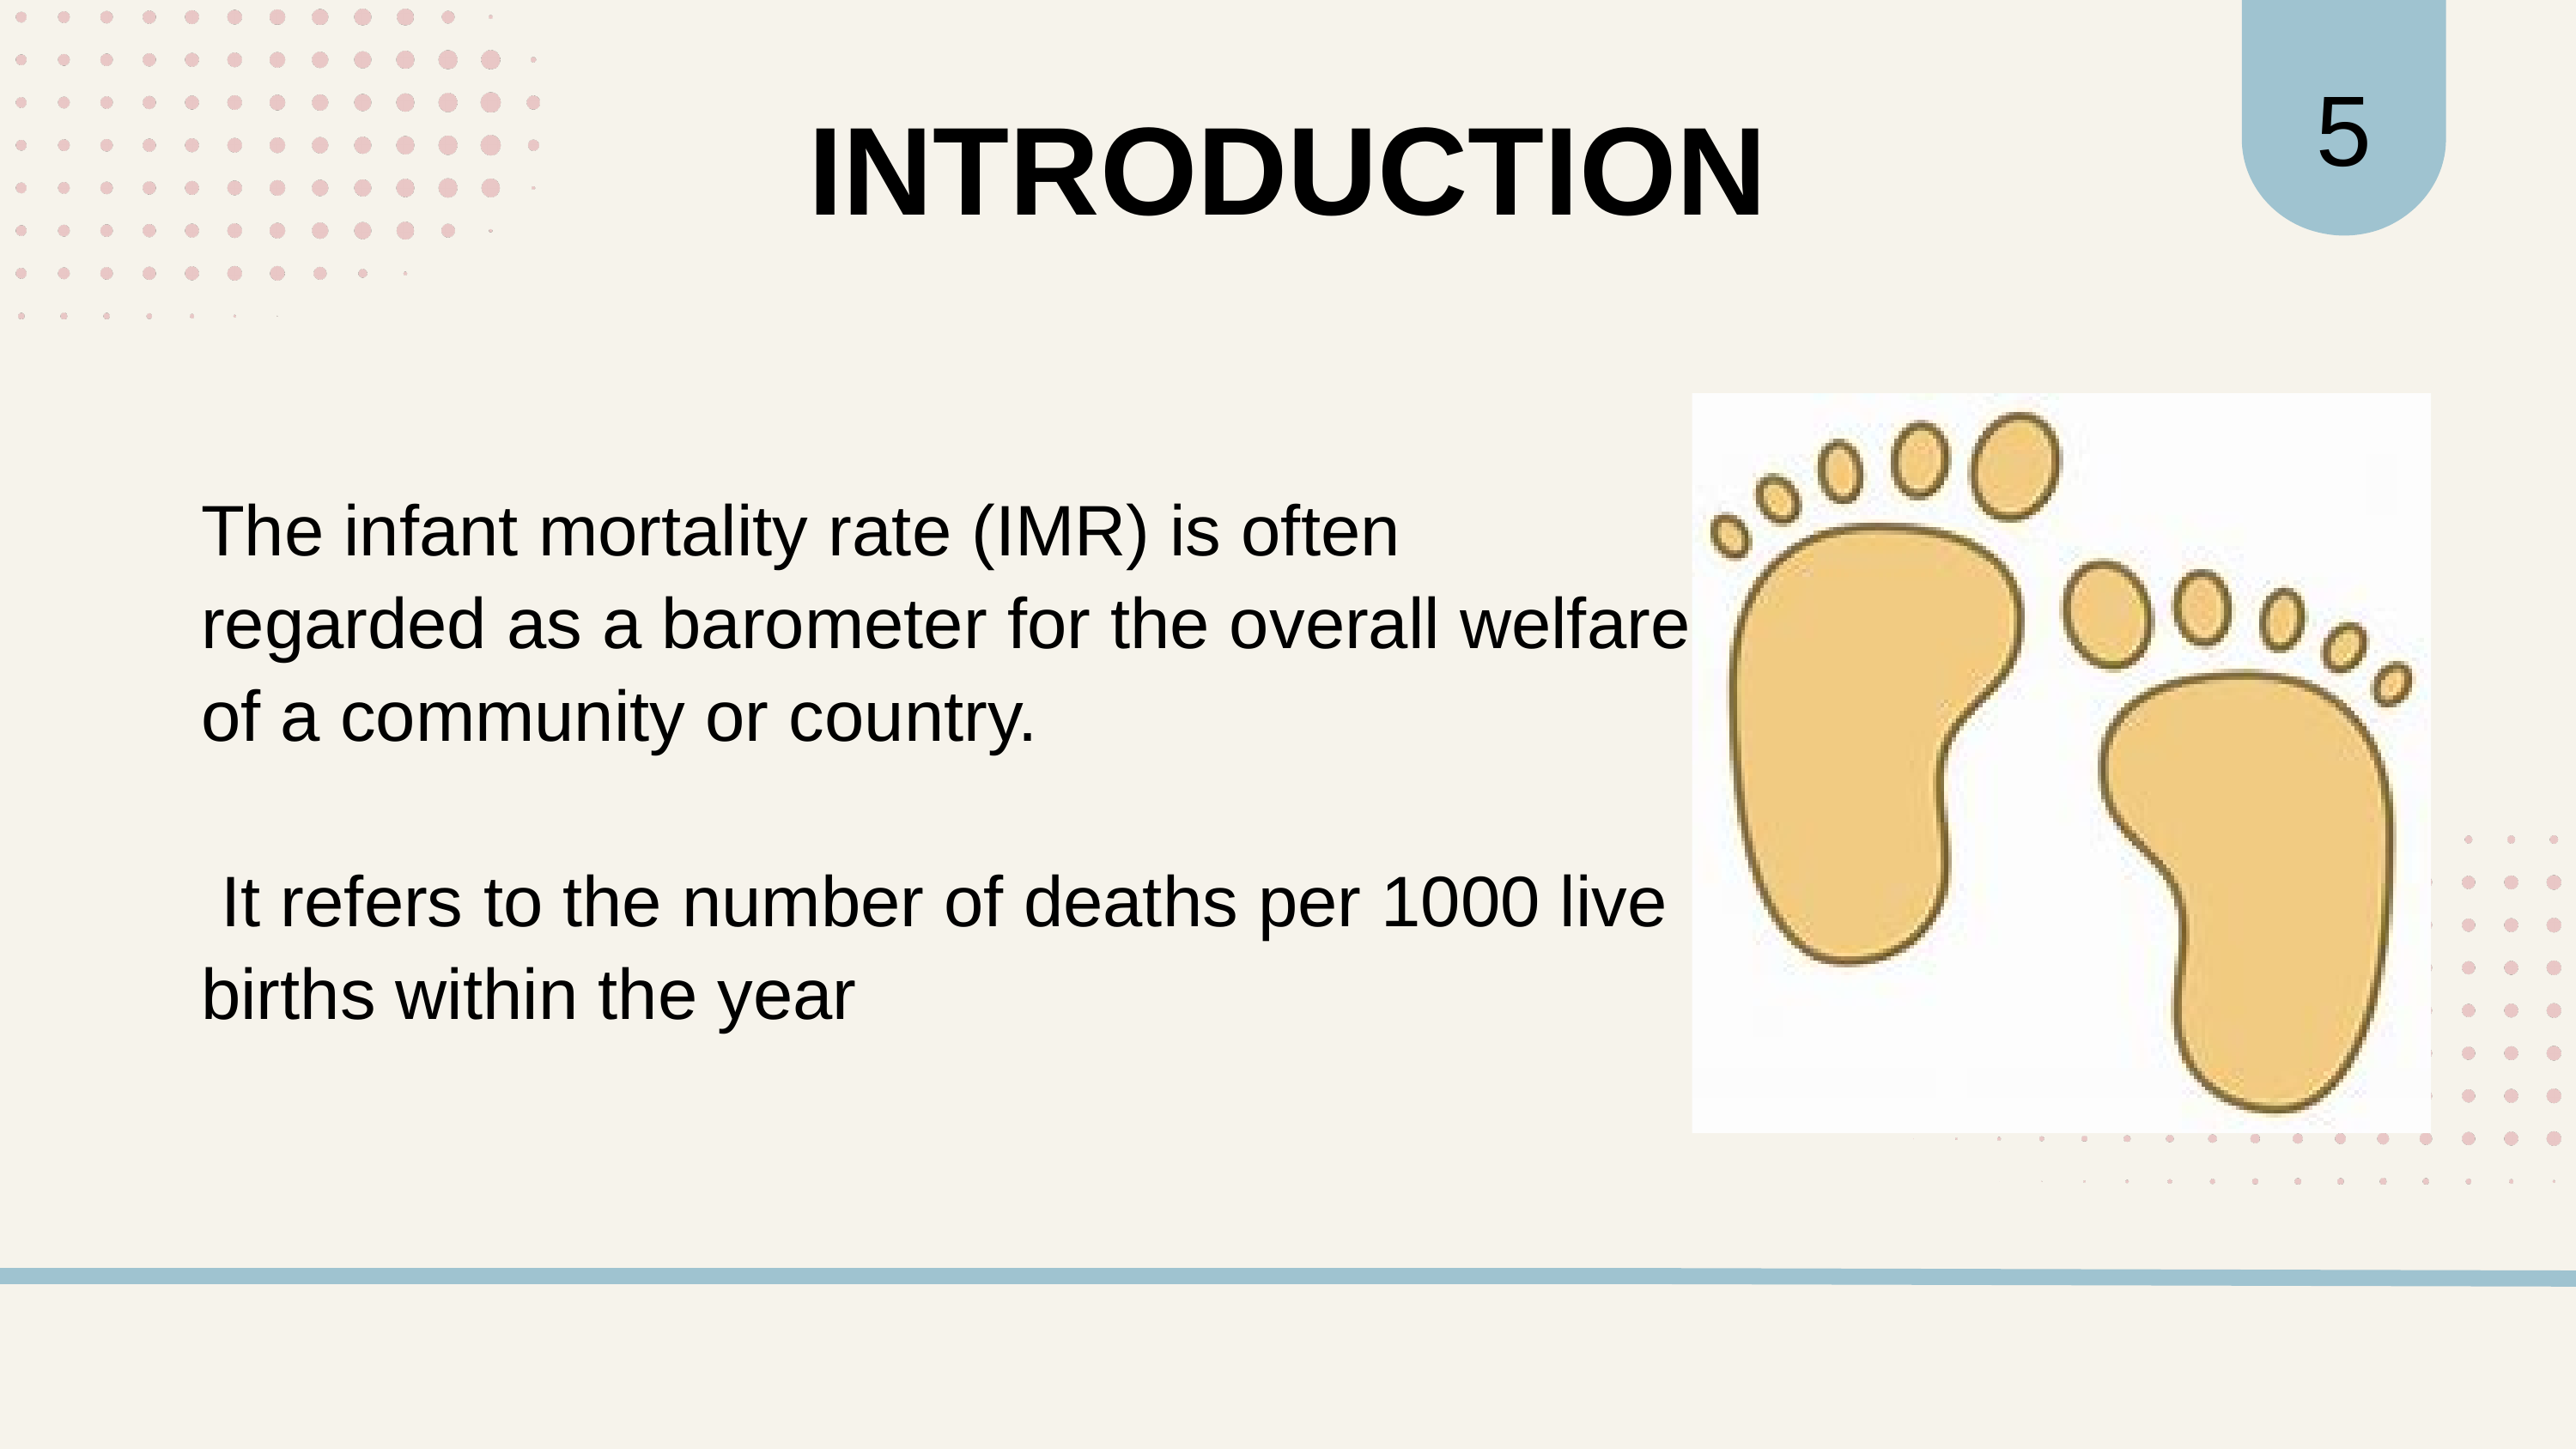

5

INTRODUCTION

The infant mortality rate (IMR) is often regarded as a barometer for the overall welfare of a community or country.

 It refers to the number of deaths per 1000 live births within the year